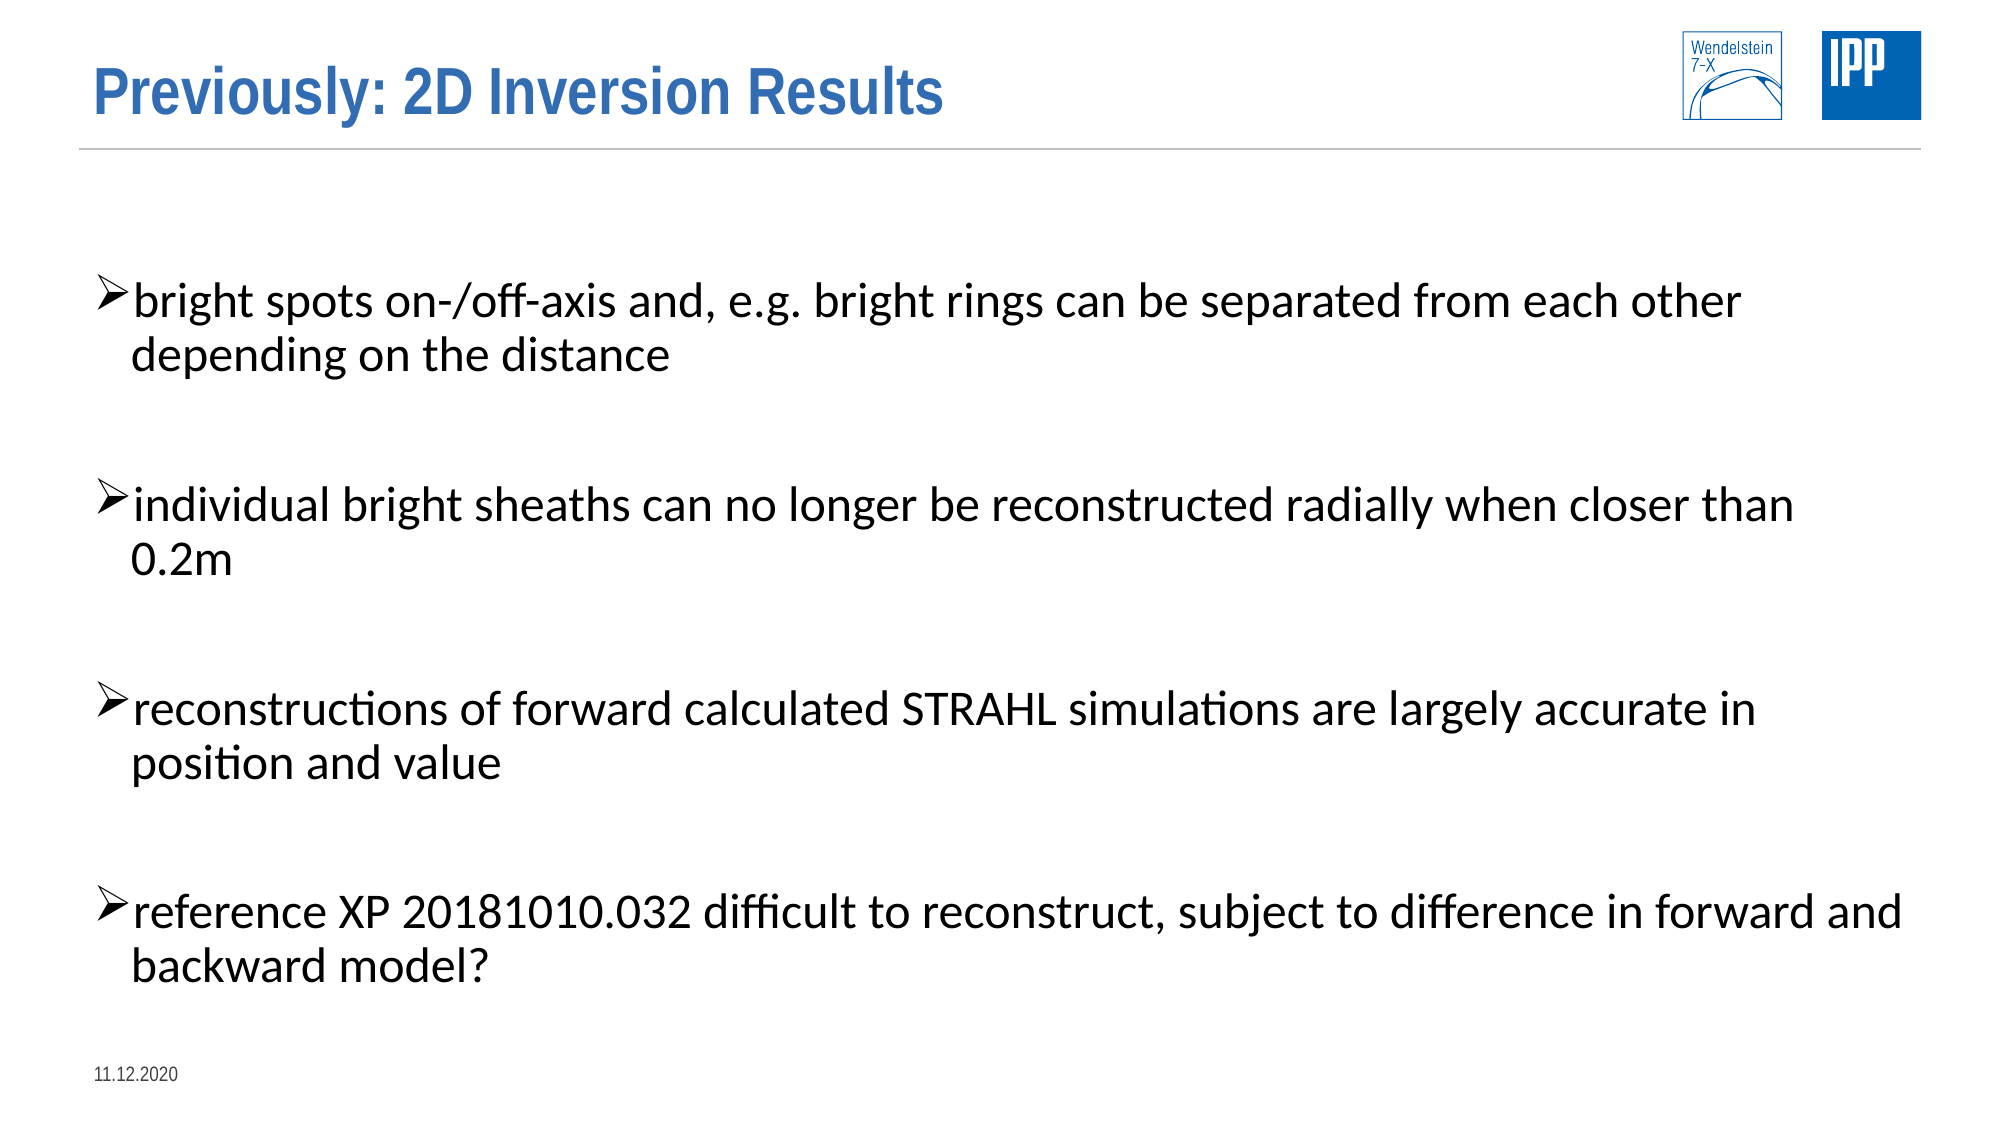

# Previously: 2D Inversion Results

bright spots on-/off-axis and, e.g. bright rings can be separated from each other depending on the distance

individual bright sheaths can no longer be reconstructed radially when closer than 0.2m

reconstructions of forward calculated STRAHL simulations are largely accurate in position and value

reference XP 20181010.032 difficult to reconstruct, subject to difference in forward and backward model?

11.12.2020